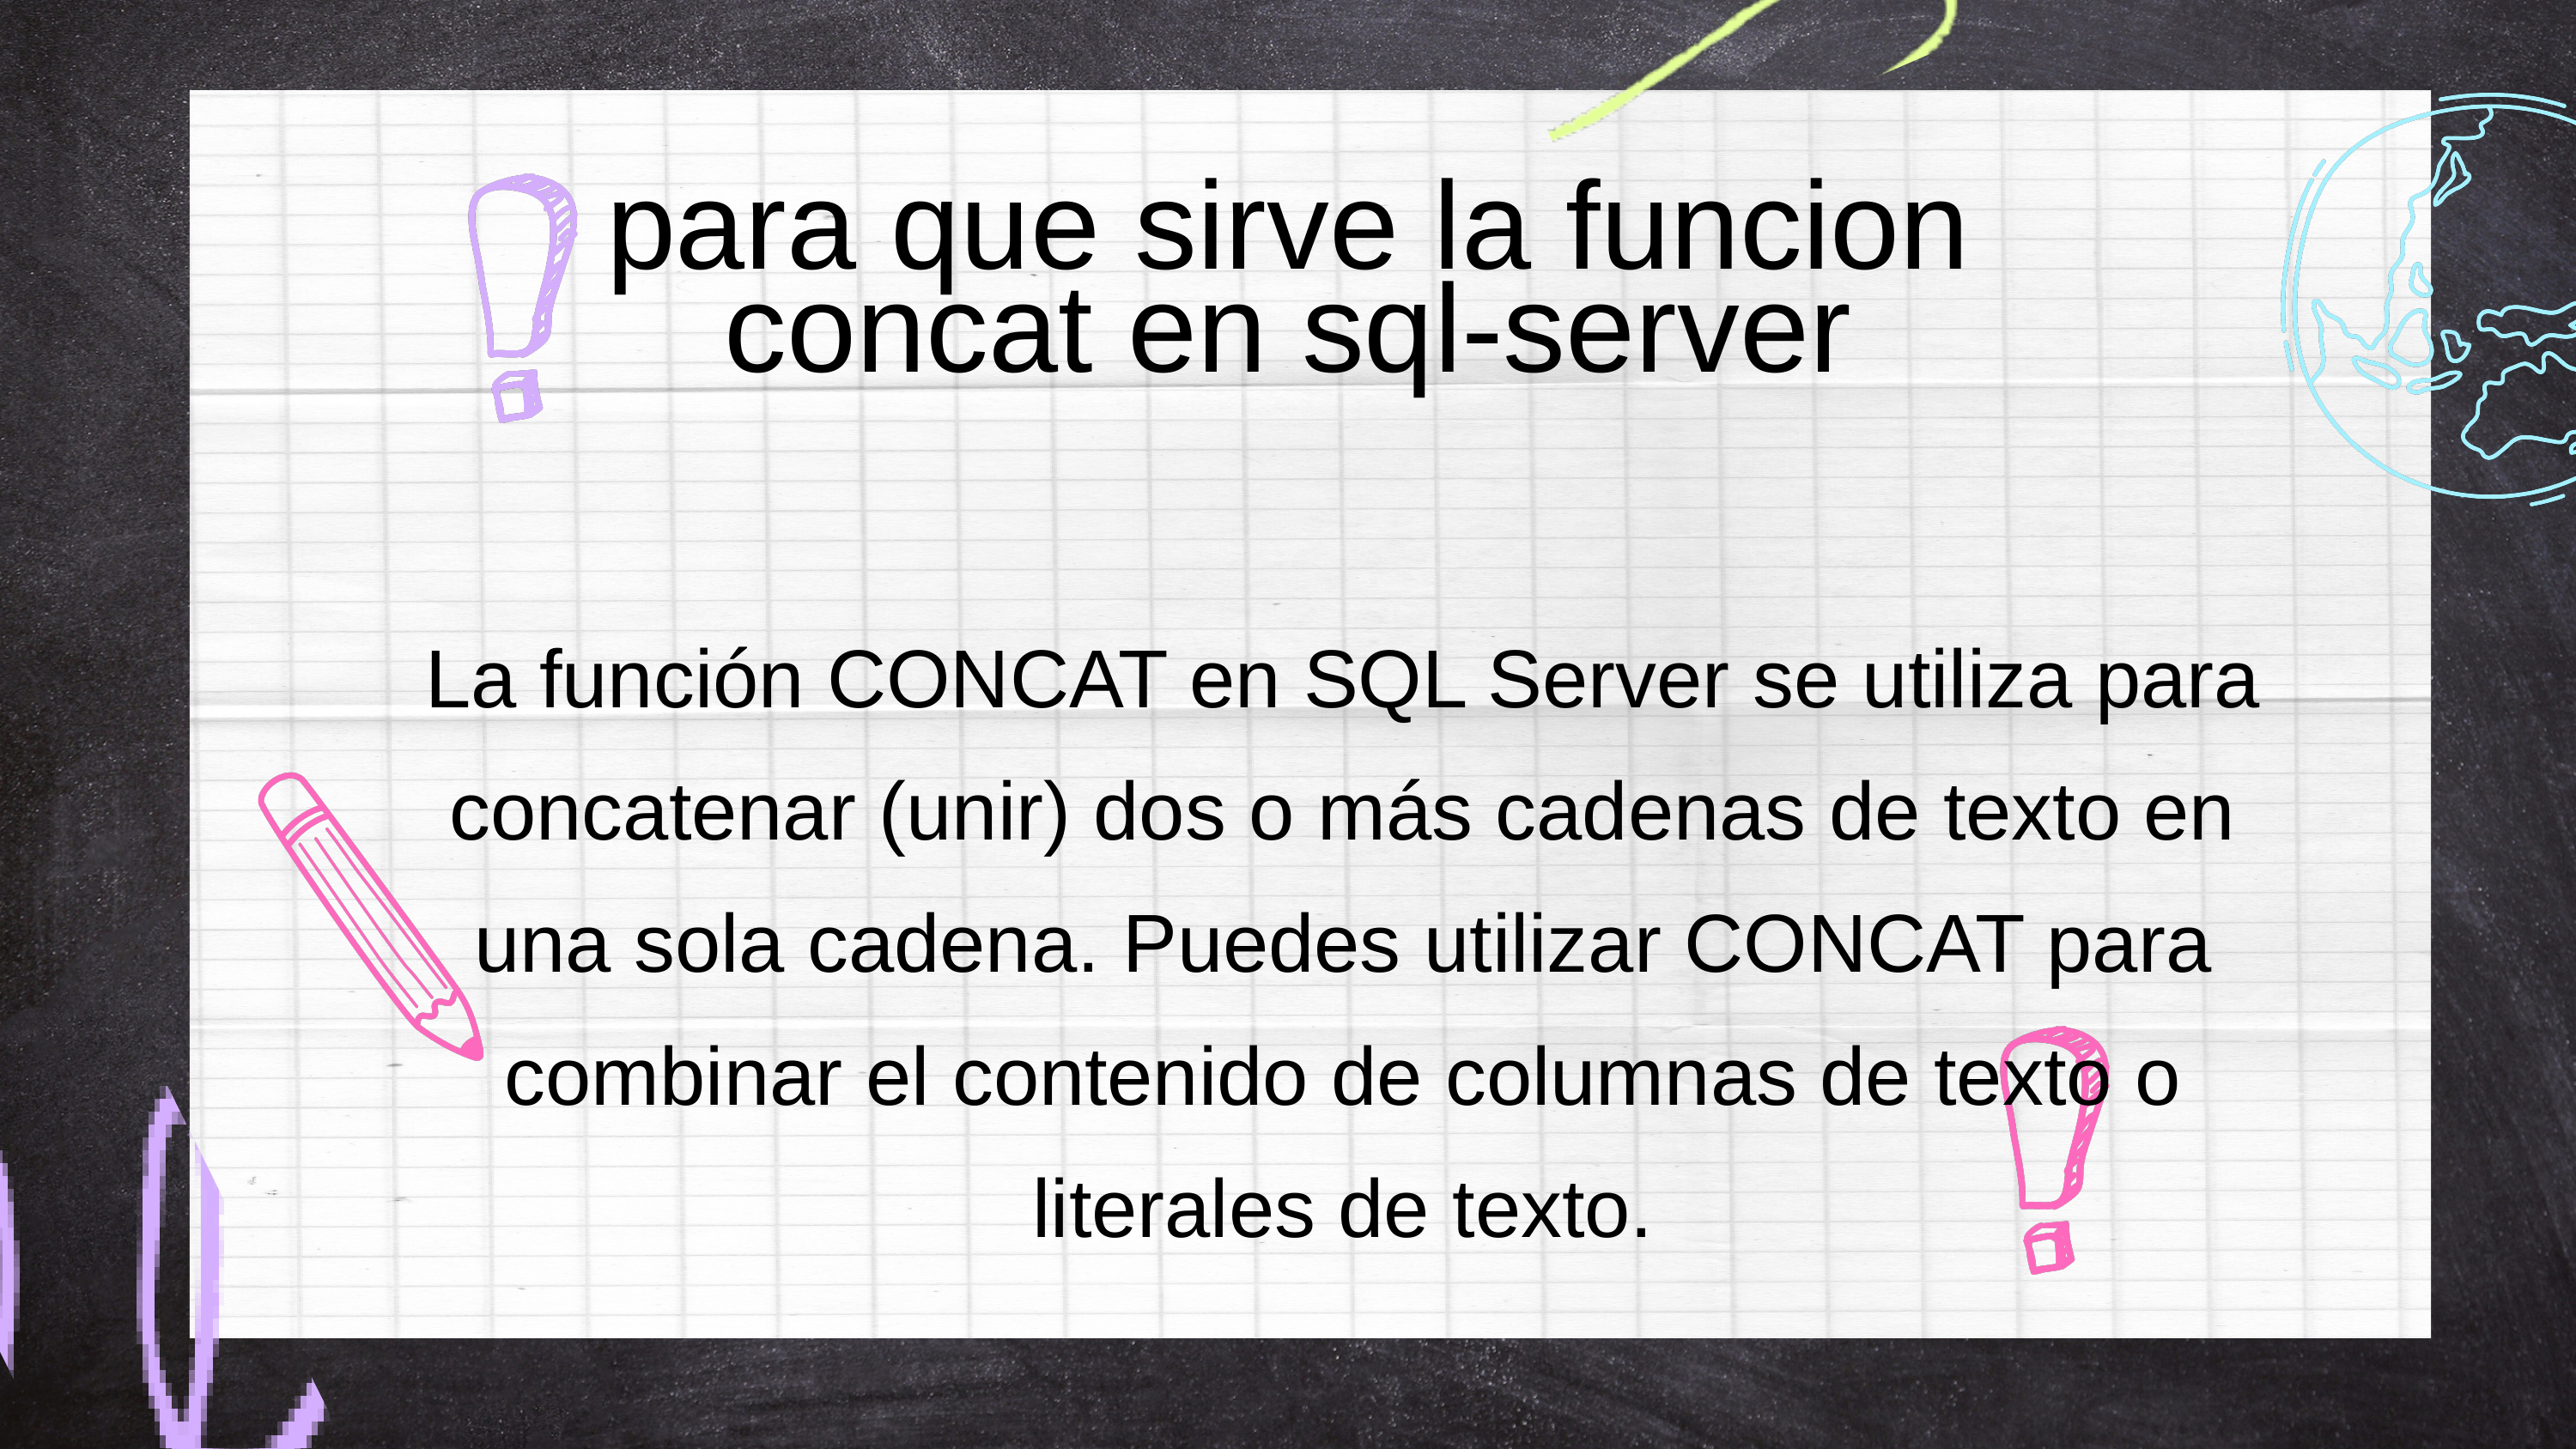

para que sirve la funcion concat en sql-server

La función CONCAT en SQL Server se utiliza para concatenar (unir) dos o más cadenas de texto en una sola cadena. Puedes utilizar CONCAT para combinar el contenido de columnas de texto o literales de texto.